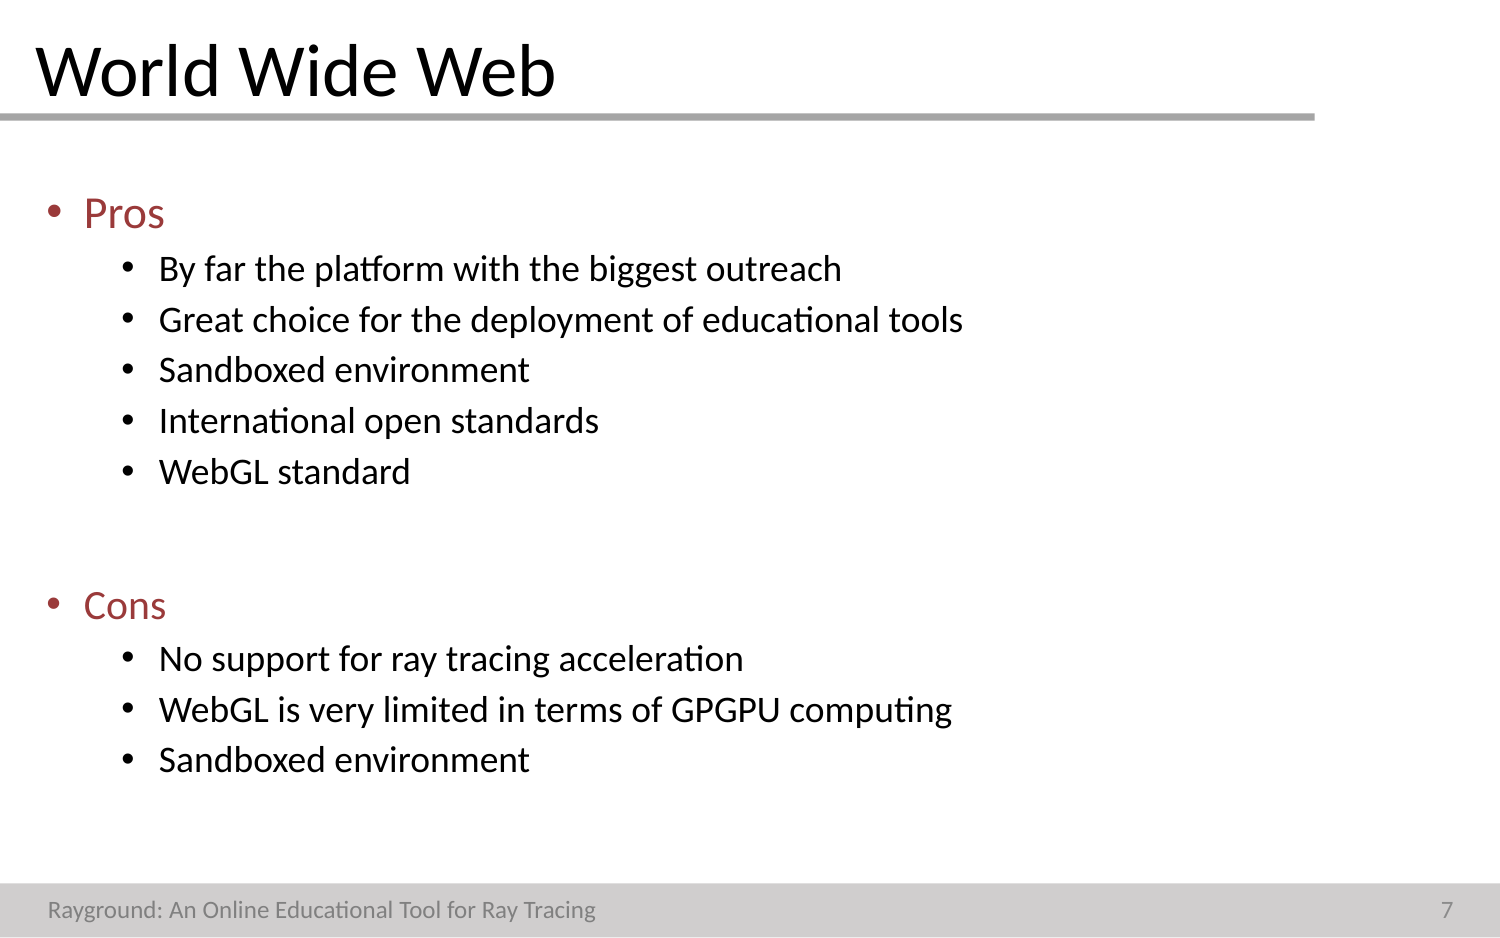

# World Wide Web
Pros
By far the platform with the biggest outreach
Great choice for the deployment of educational tools
Sandboxed environment
International open standards
WebGL standard

Cons
No support for ray tracing acceleration
WebGL is very limited in terms of GPGPU computing
Sandboxed environment

7
Rayground: An Online Educational Tool for Ray Tracing